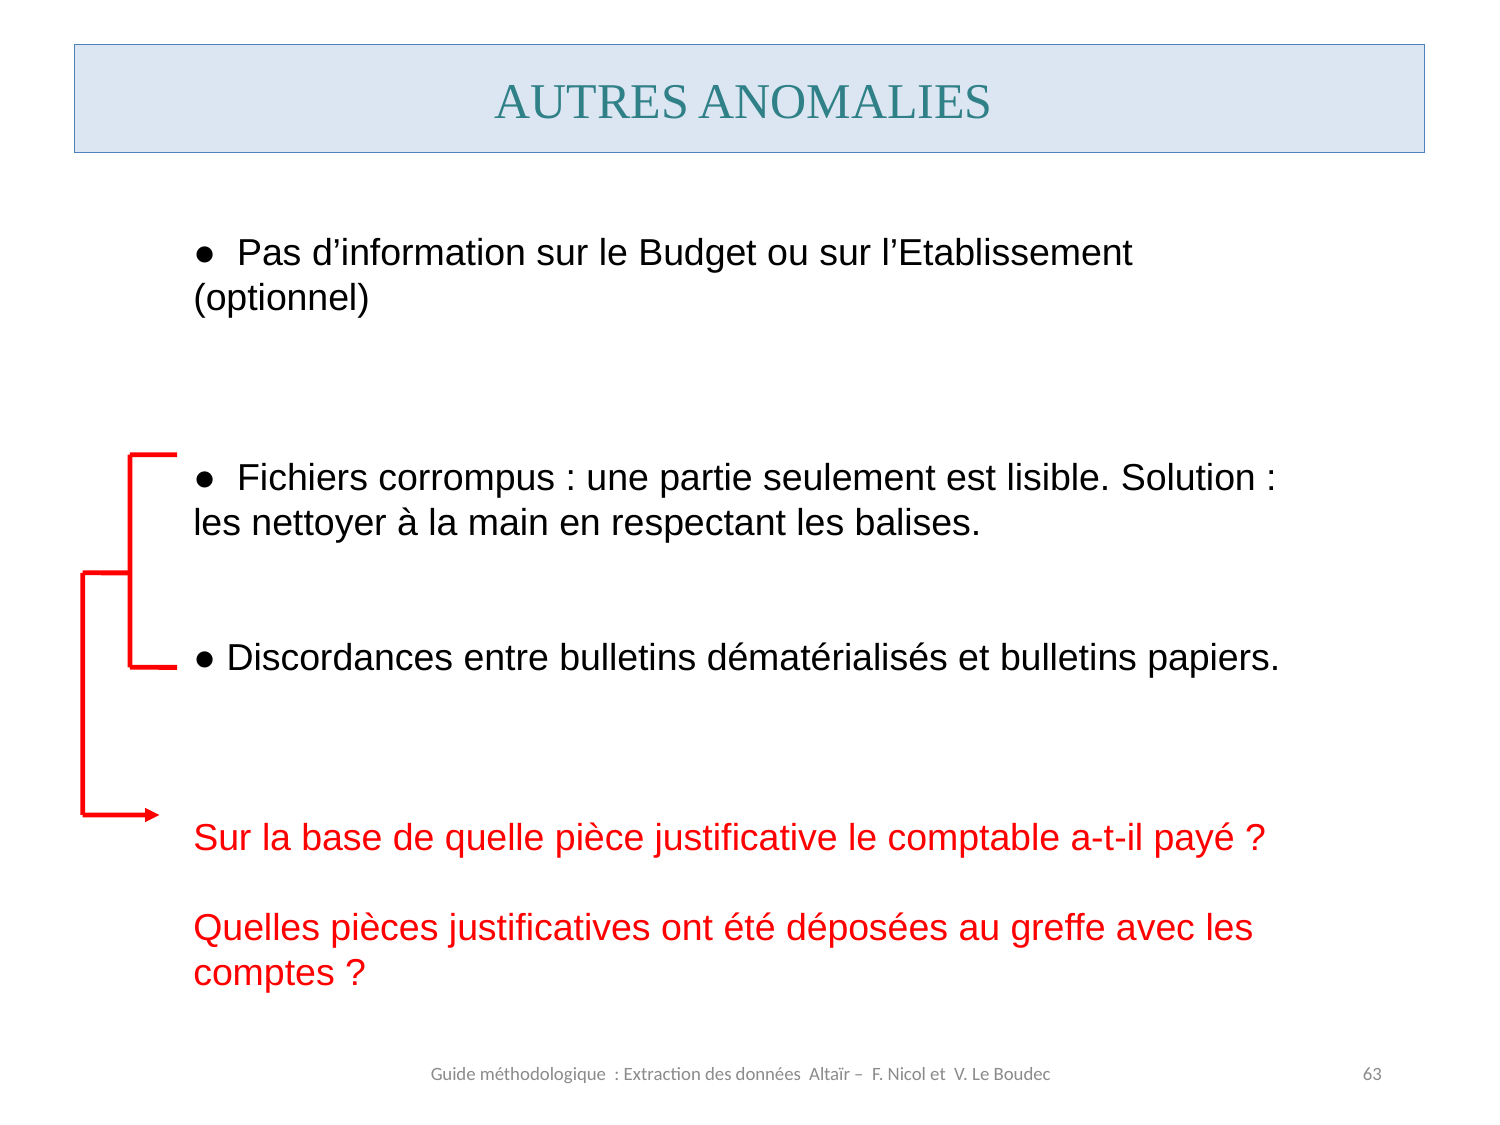

AUTRES ANOMALIES

●  Pas d’information sur le Budget ou sur l’Etablissement (optionnel)

●  Fichiers corrompus : une partie seulement est lisible. Solution : les nettoyer à la main en respectant les balises.

● Discordances entre bulletins dématérialisés et bulletins papiers.

Sur la base de quelle pièce justificative le comptable a-t-il payé ?

Quelles pièces justificatives ont été déposées au greffe avec les  comptes ?

Guide méthodologique  : Extraction des données  Altaïr –  F. Nicol et  V. Le Boudec
63